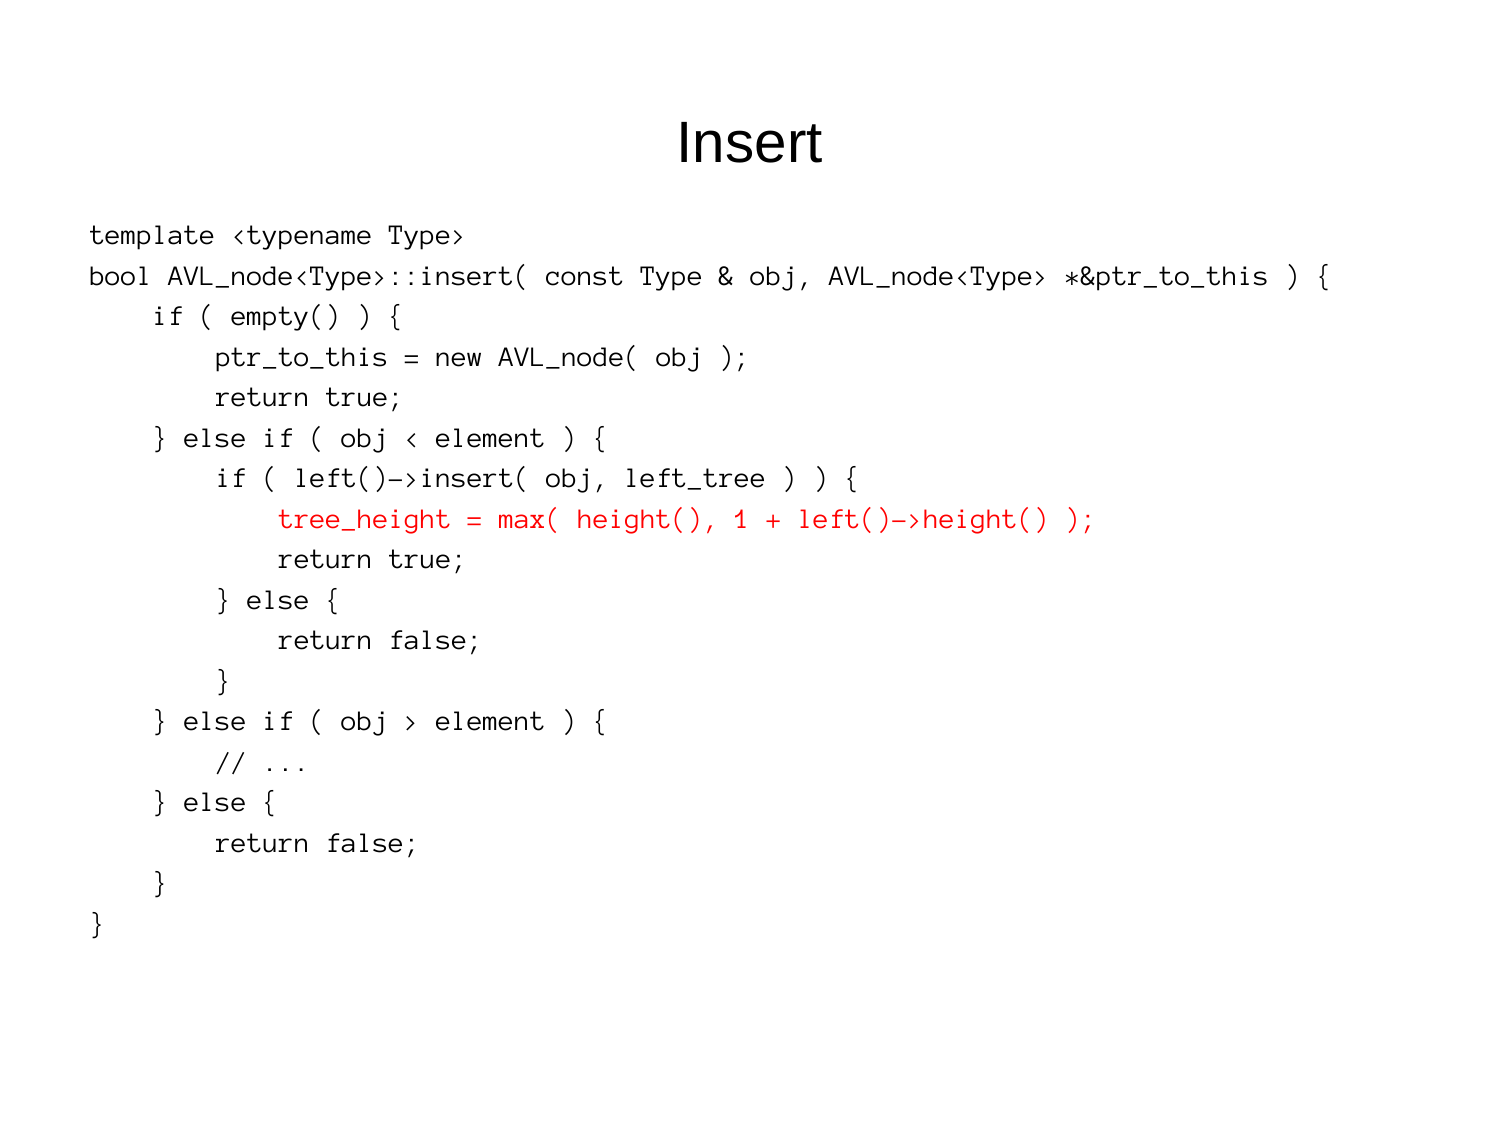

# Insert
template <typename Type>
bool AVL_node<Type>::insert( const Type & obj, AVL_node<Type> *&ptr_to_this ) {
    if ( empty() ) {
        ptr_to_this = new AVL_node( obj );
        return true;
    } else if ( obj < element ) {
        if ( left()->insert( obj, left_tree ) ) {
            tree_height = max( height(), 1 + left()->height() );
            return true;
        } else {
            return false;
        }
    } else if ( obj > element ) {
        // ...
    } else {
        return false;
    }
}